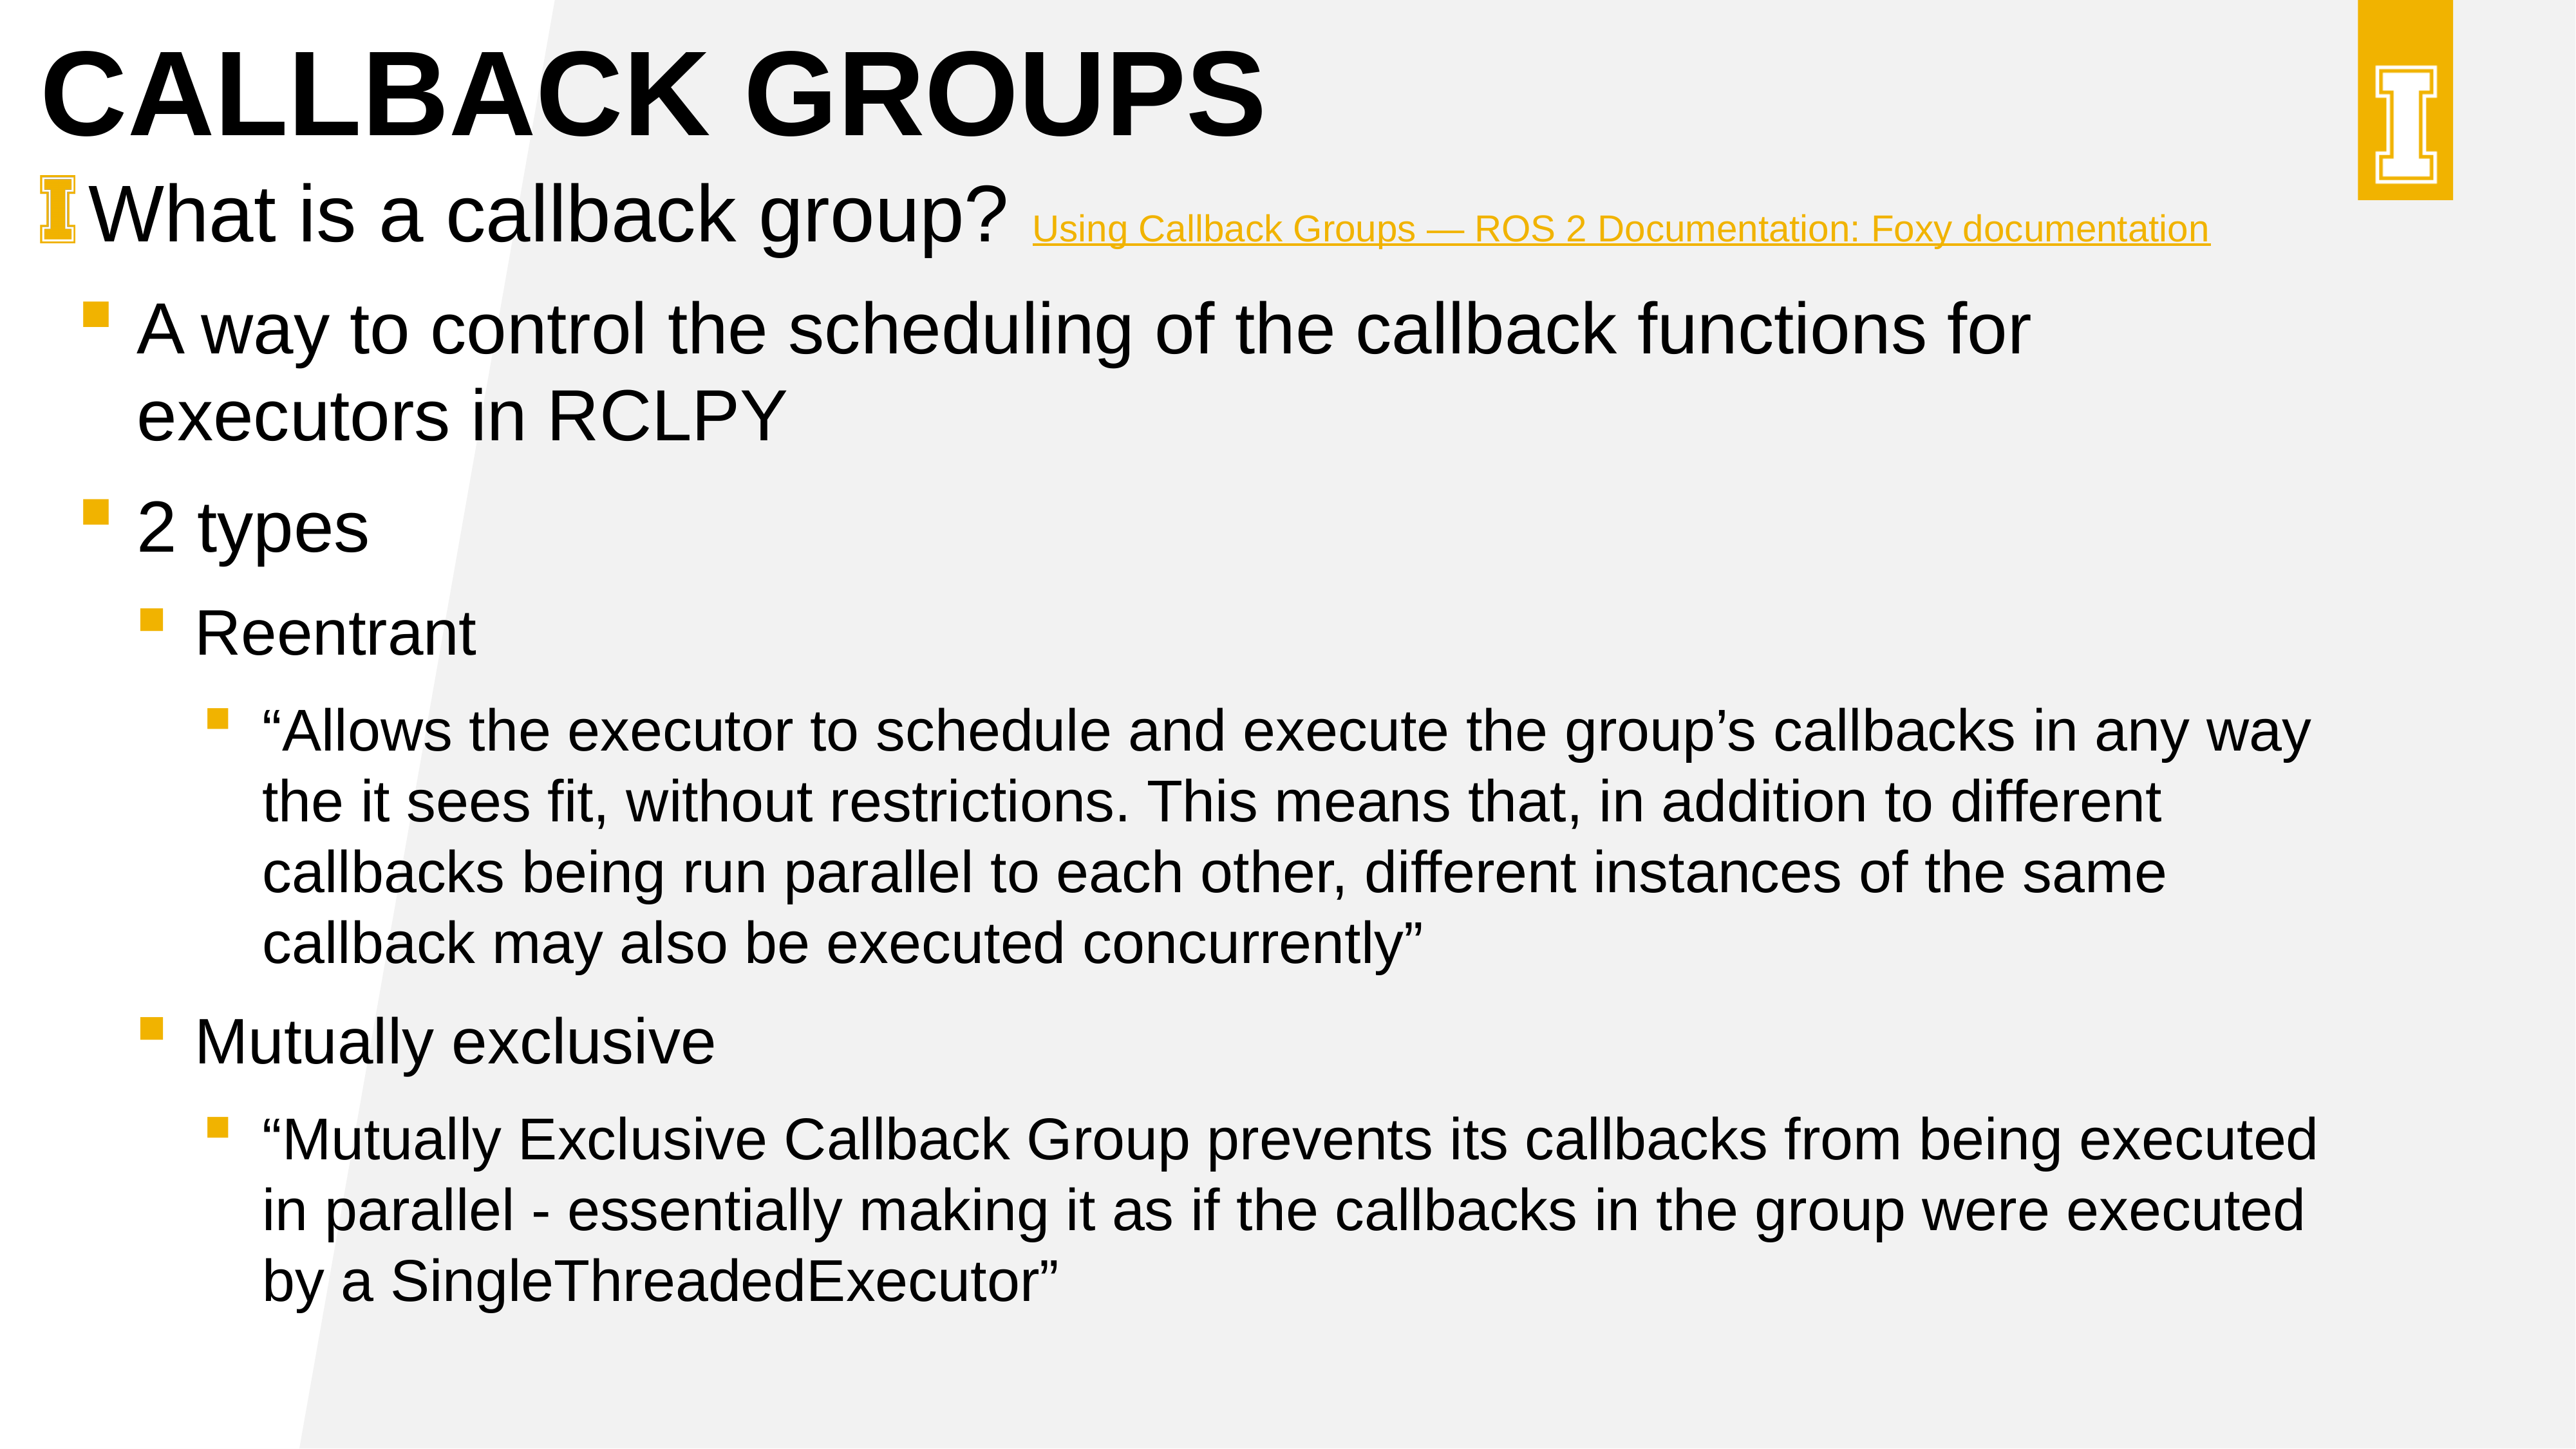

# Callback groups
What is a callback group? Using Callback Groups — ROS 2 Documentation: Foxy documentation
A way to control the scheduling of the callback functions for executors in RCLPY
2 types
Reentrant
“Allows the executor to schedule and execute the group’s callbacks in any way the it sees fit, without restrictions. This means that, in addition to different callbacks being run parallel to each other, different instances of the same callback may also be executed concurrently”
Mutually exclusive
“Mutually Exclusive Callback Group prevents its callbacks from being executed in parallel - essentially making it as if the callbacks in the group were executed by a SingleThreadedExecutor”